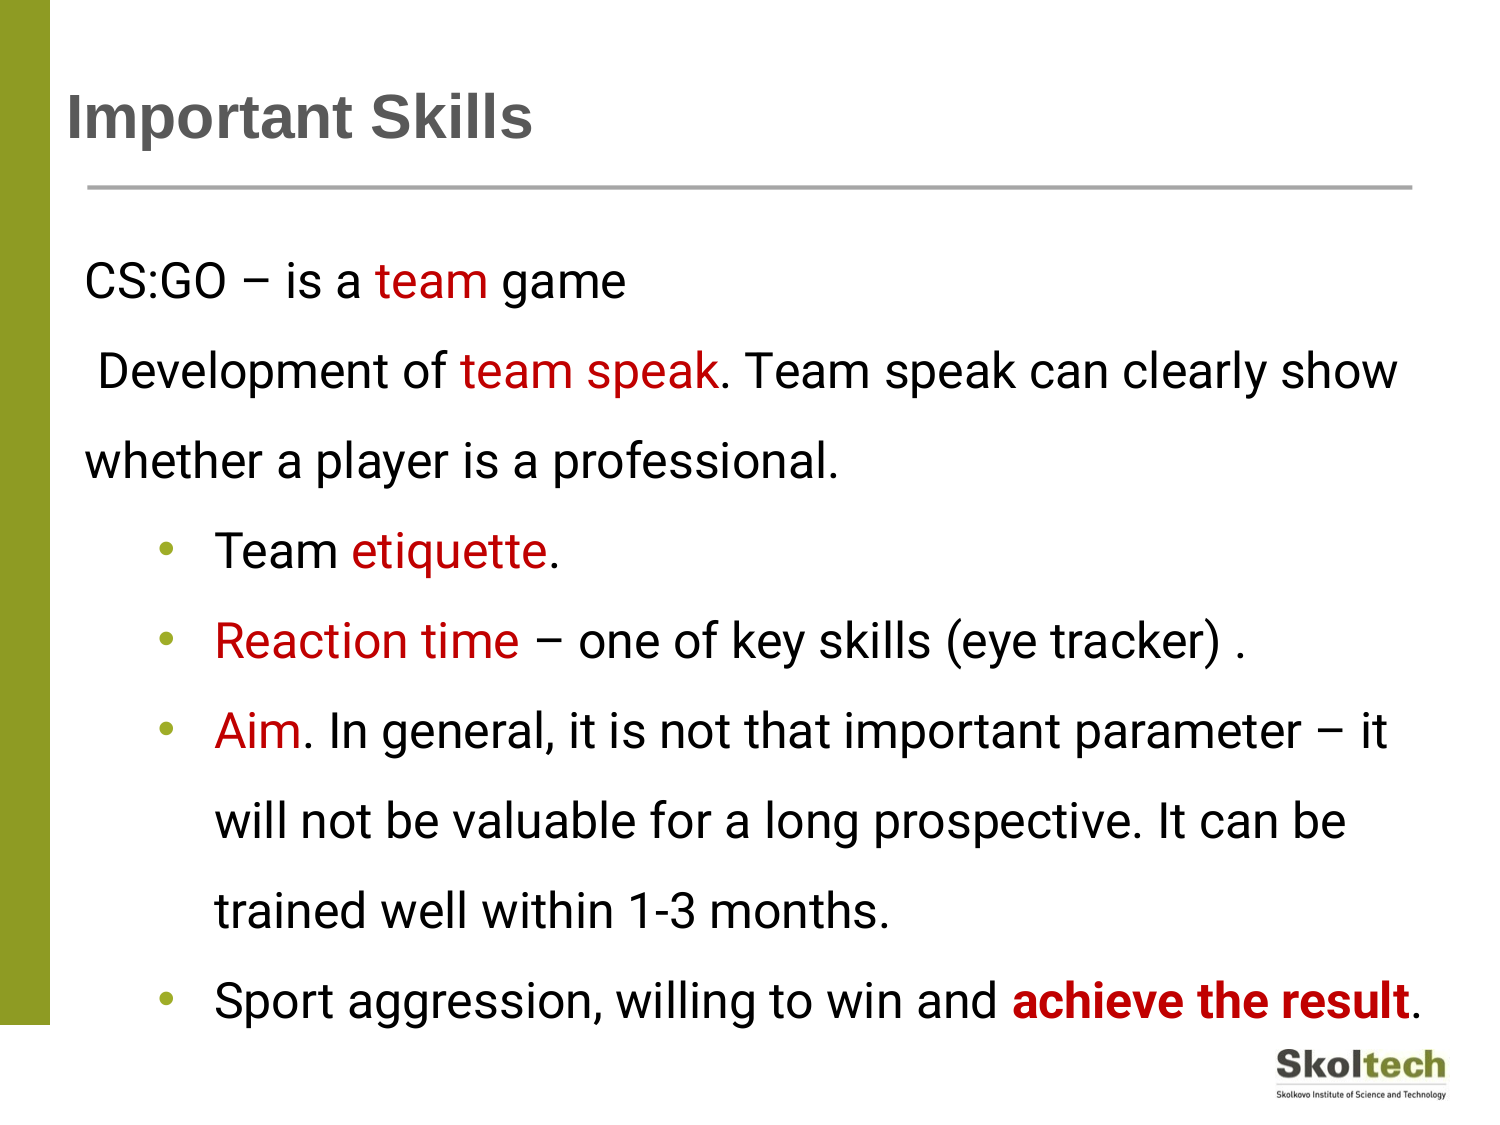

# Important Skills
CS:GO – is a team game
 Development of team speak. Team speak can clearly show whether a player is a professional.
Team etiquette.
Reaction time – one of key skills (еуе tracker) .
Aim. In general, it is not that important parameter – it will not be valuable for a long prospective. It can be trained well within 1-3 months.
Sport aggression, willing to win and achieve the result.